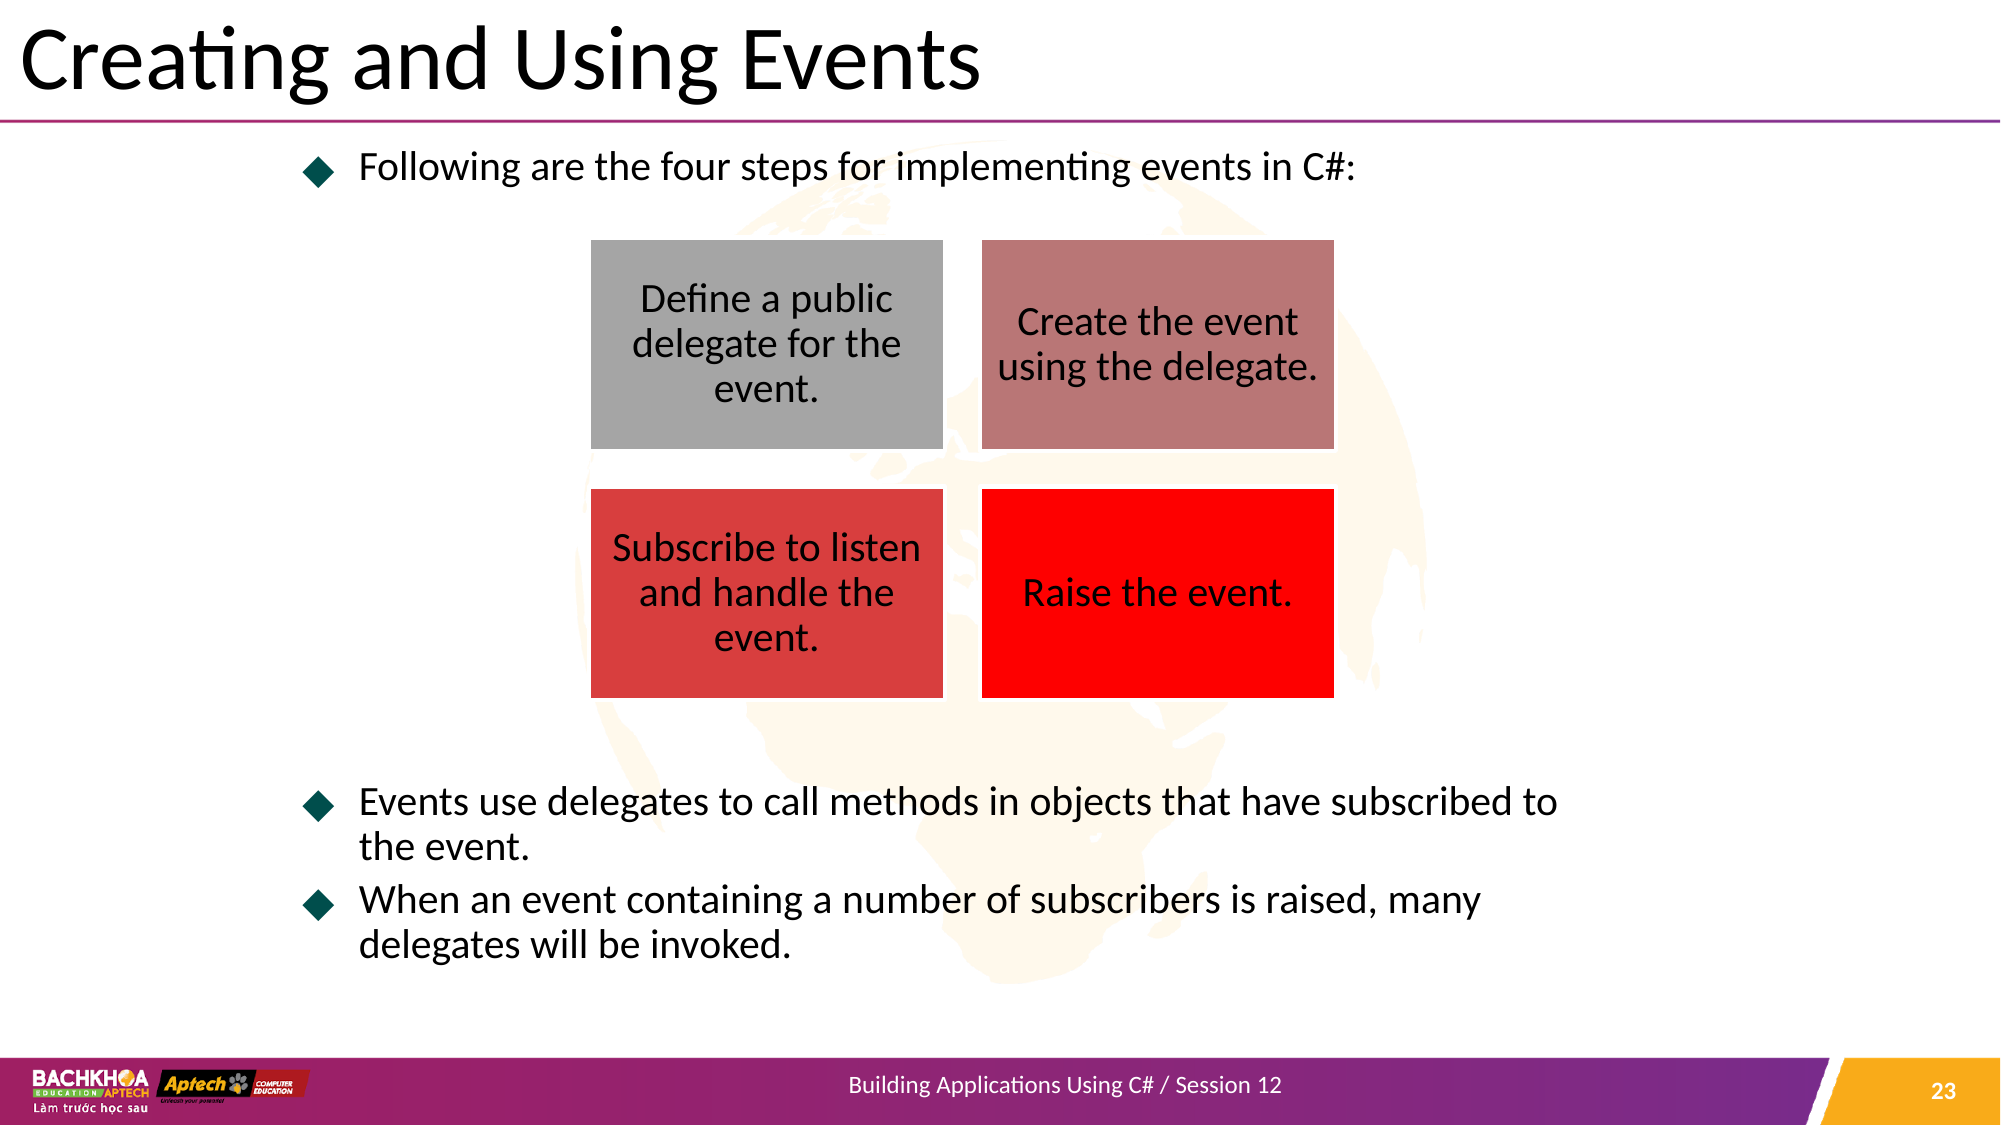

# Creating and Using Events

Following are the four steps for implementing events in C#:

Events use delegates to call methods in objects that have subscribed to the event.
When an event containing a number of subscribers is raised, many delegates will be invoked.

Define a public delegate for the event.

Create the event using the delegate.

Subscribe to listen and handle the event.

Raise the event.
23
Building Applications Using C# / Session 12